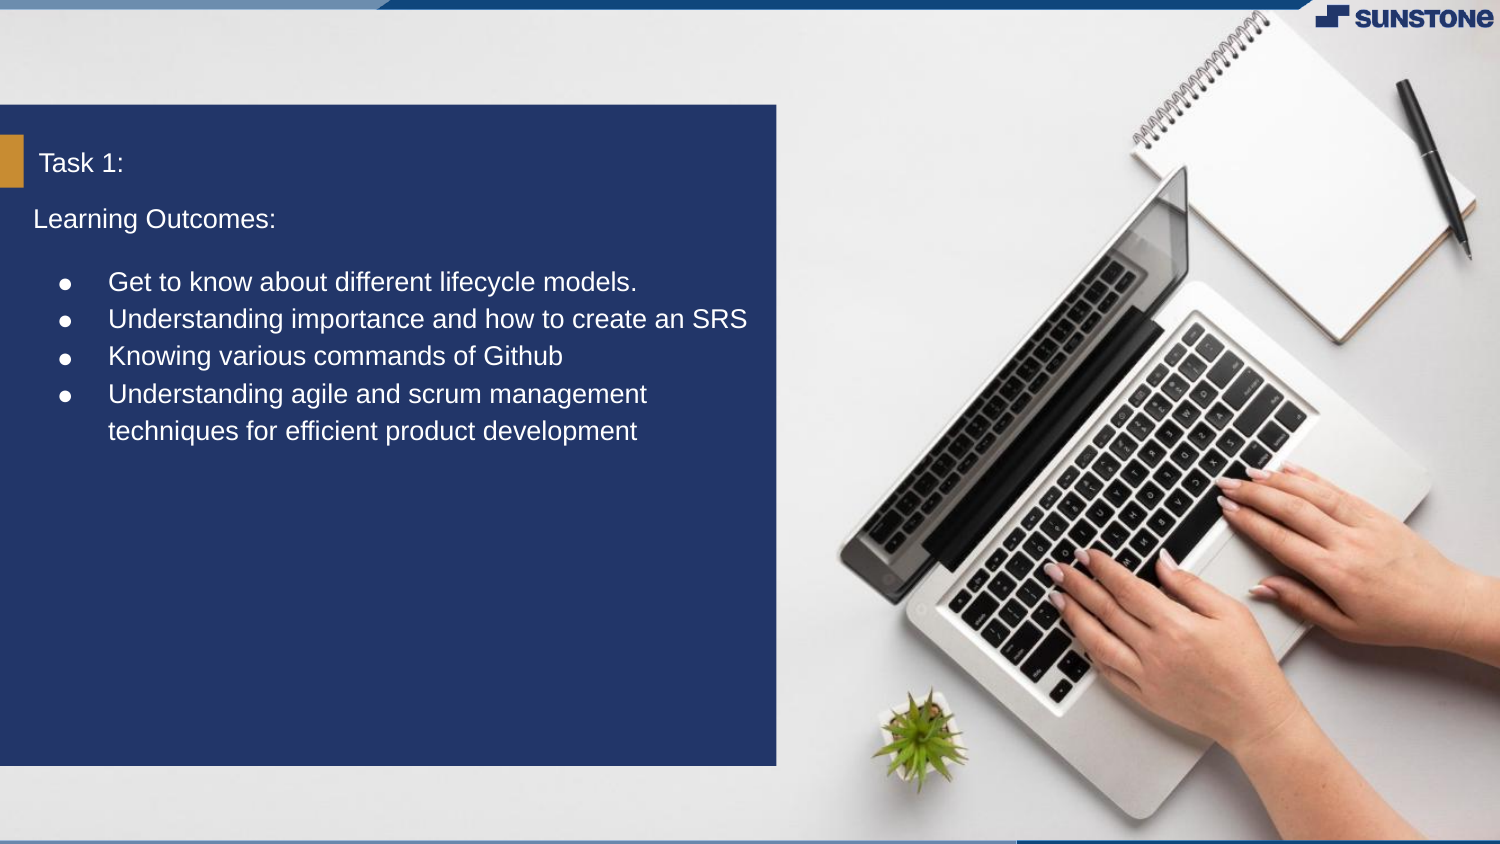

# Task 1:
Learning Outcomes:
Get to know about different lifecycle models.
Understanding importance and how to create an SRS
Knowing various commands of Github
Understanding agile and scrum management techniques for efficient product development